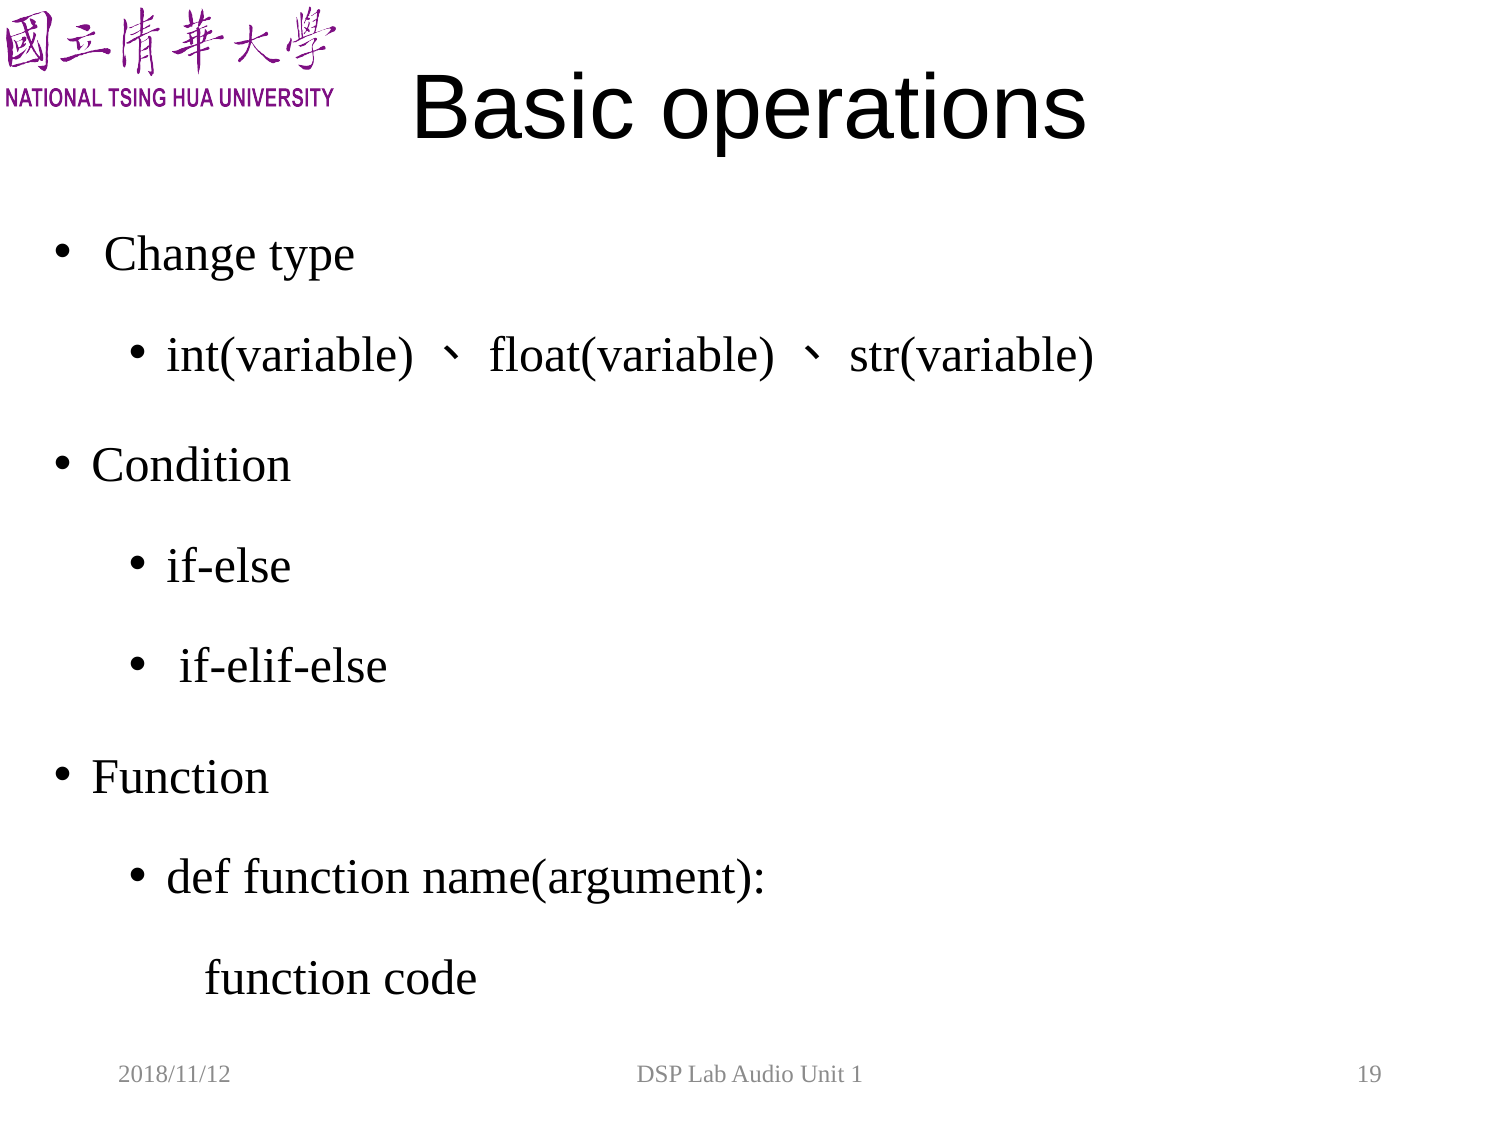

# Basic operations
 Change type
int(variable)、float(variable)、str(variable)
Condition
if-else
 if-elif-else
Function
def function name(argument):
function code
2018/11/12
DSP Lab Audio Unit 1
19